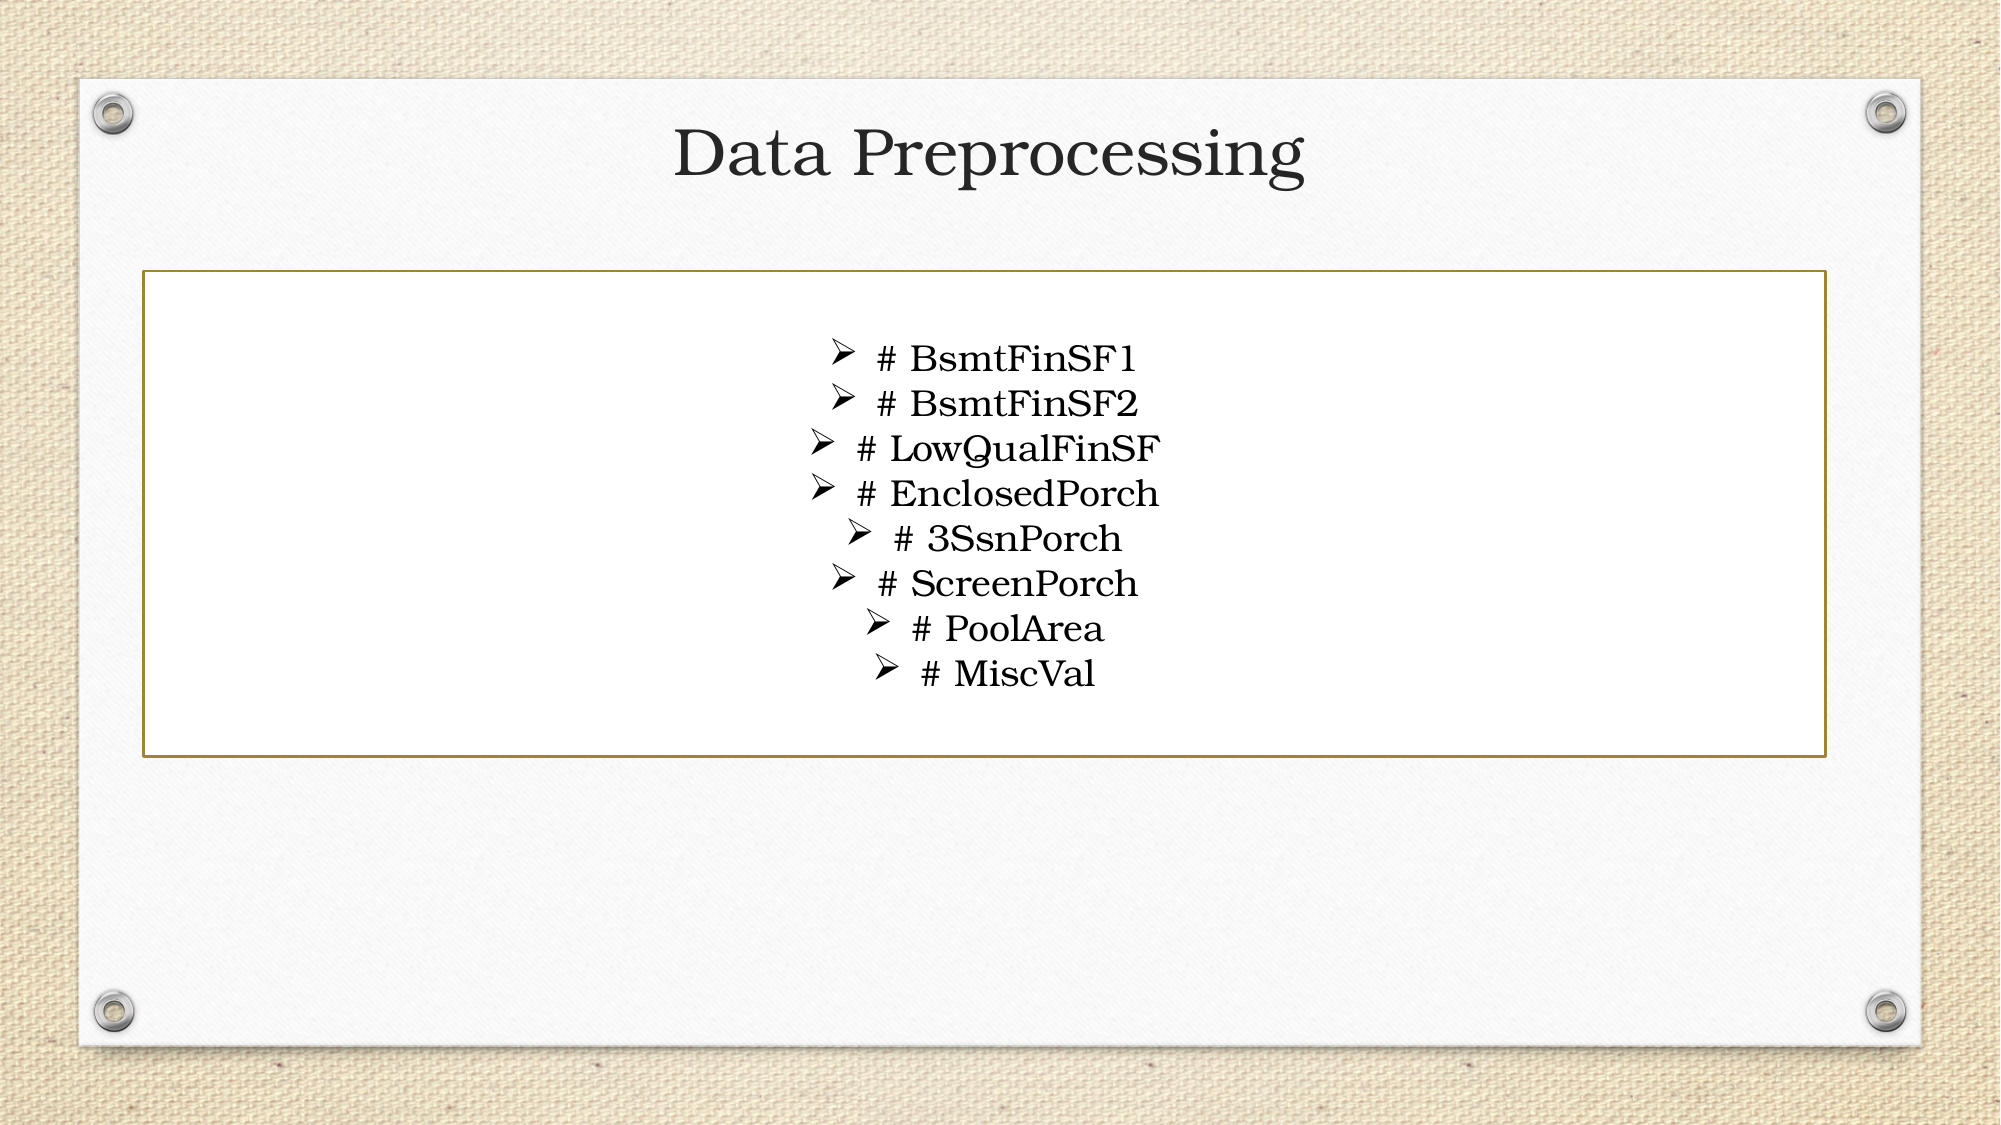

# Data Preprocessing
# BsmtFinSF1
# BsmtFinSF2
# LowQualFinSF
# EnclosedPorch
# 3SsnPorch
# ScreenPorch
# PoolArea
# MiscVal